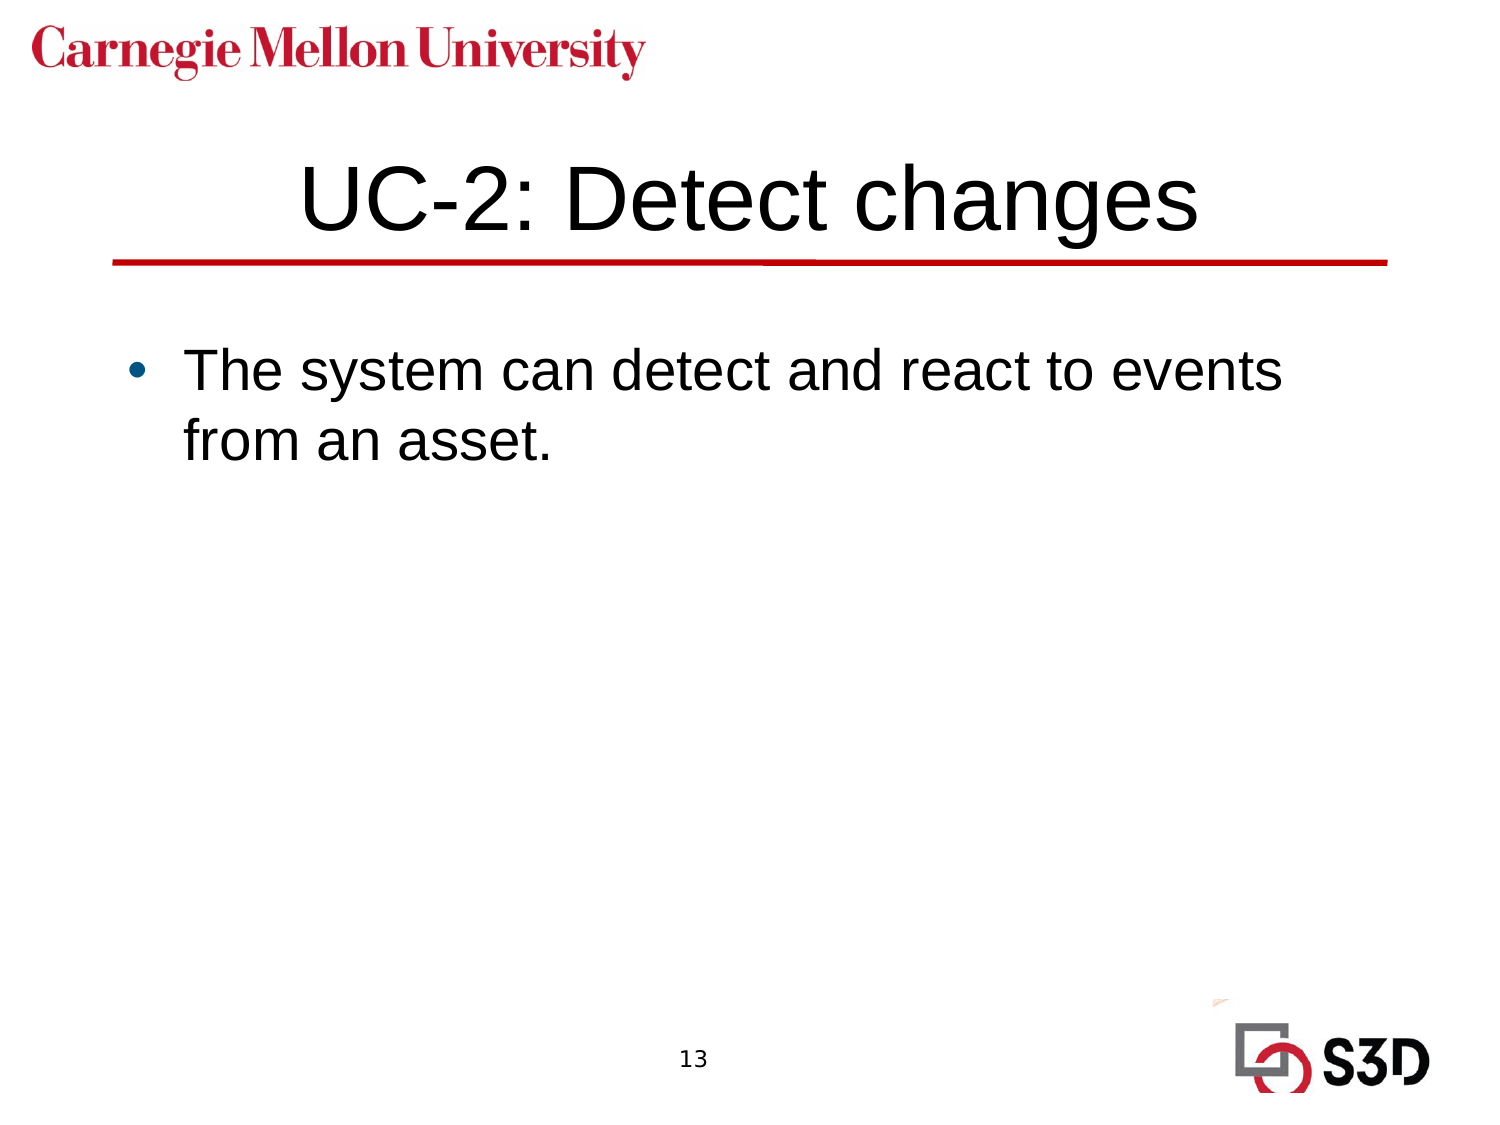

# UC-2: Detect changes
The system can detect and react to events from an asset.